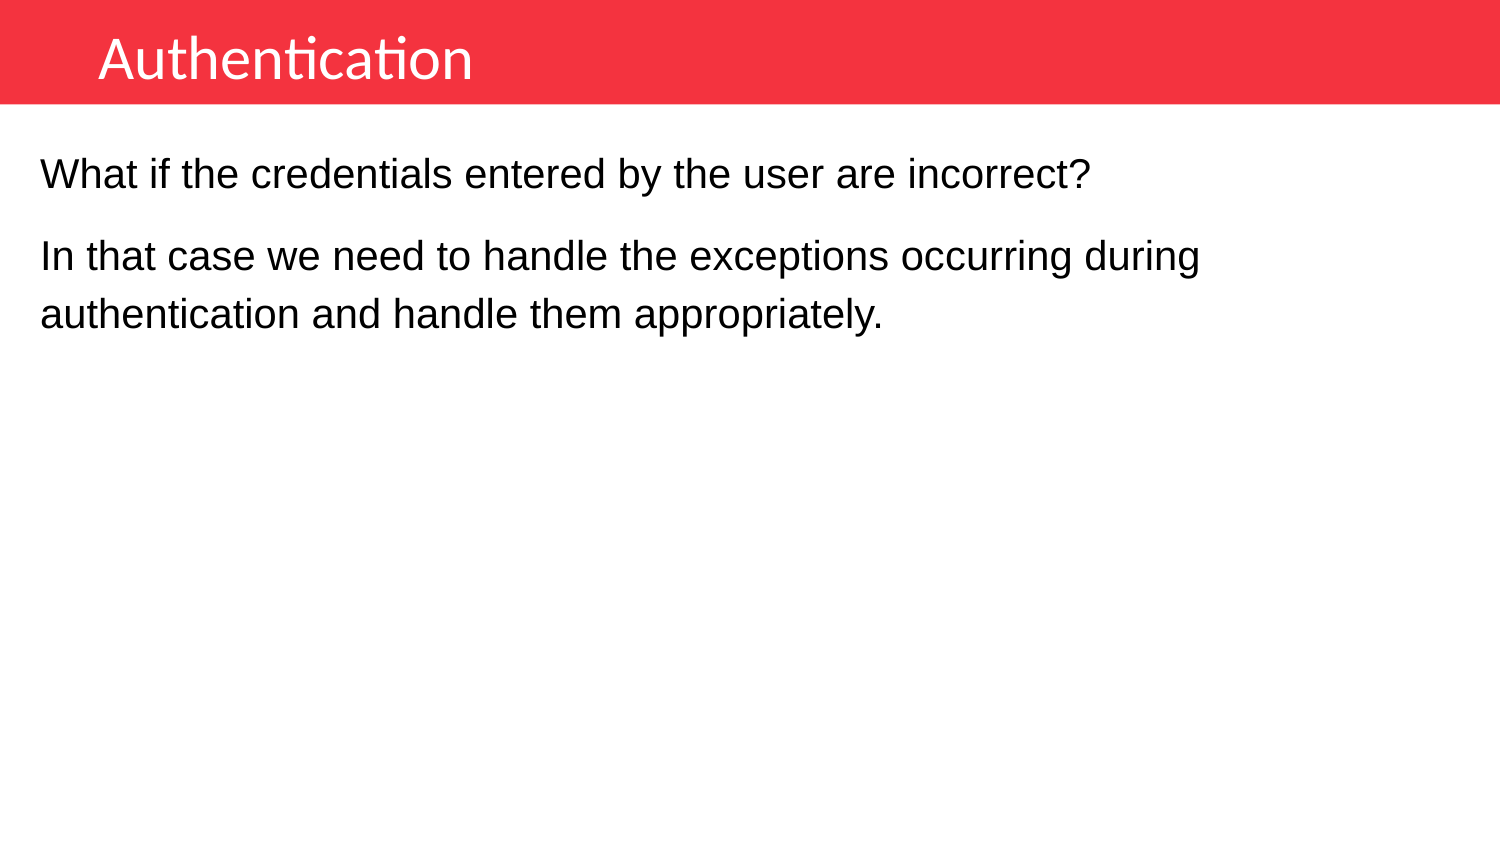

Authentication

What if the credentials entered by the user are incorrect?
In that case we need to handle the exceptions occurring during authentication and handle them appropriately.